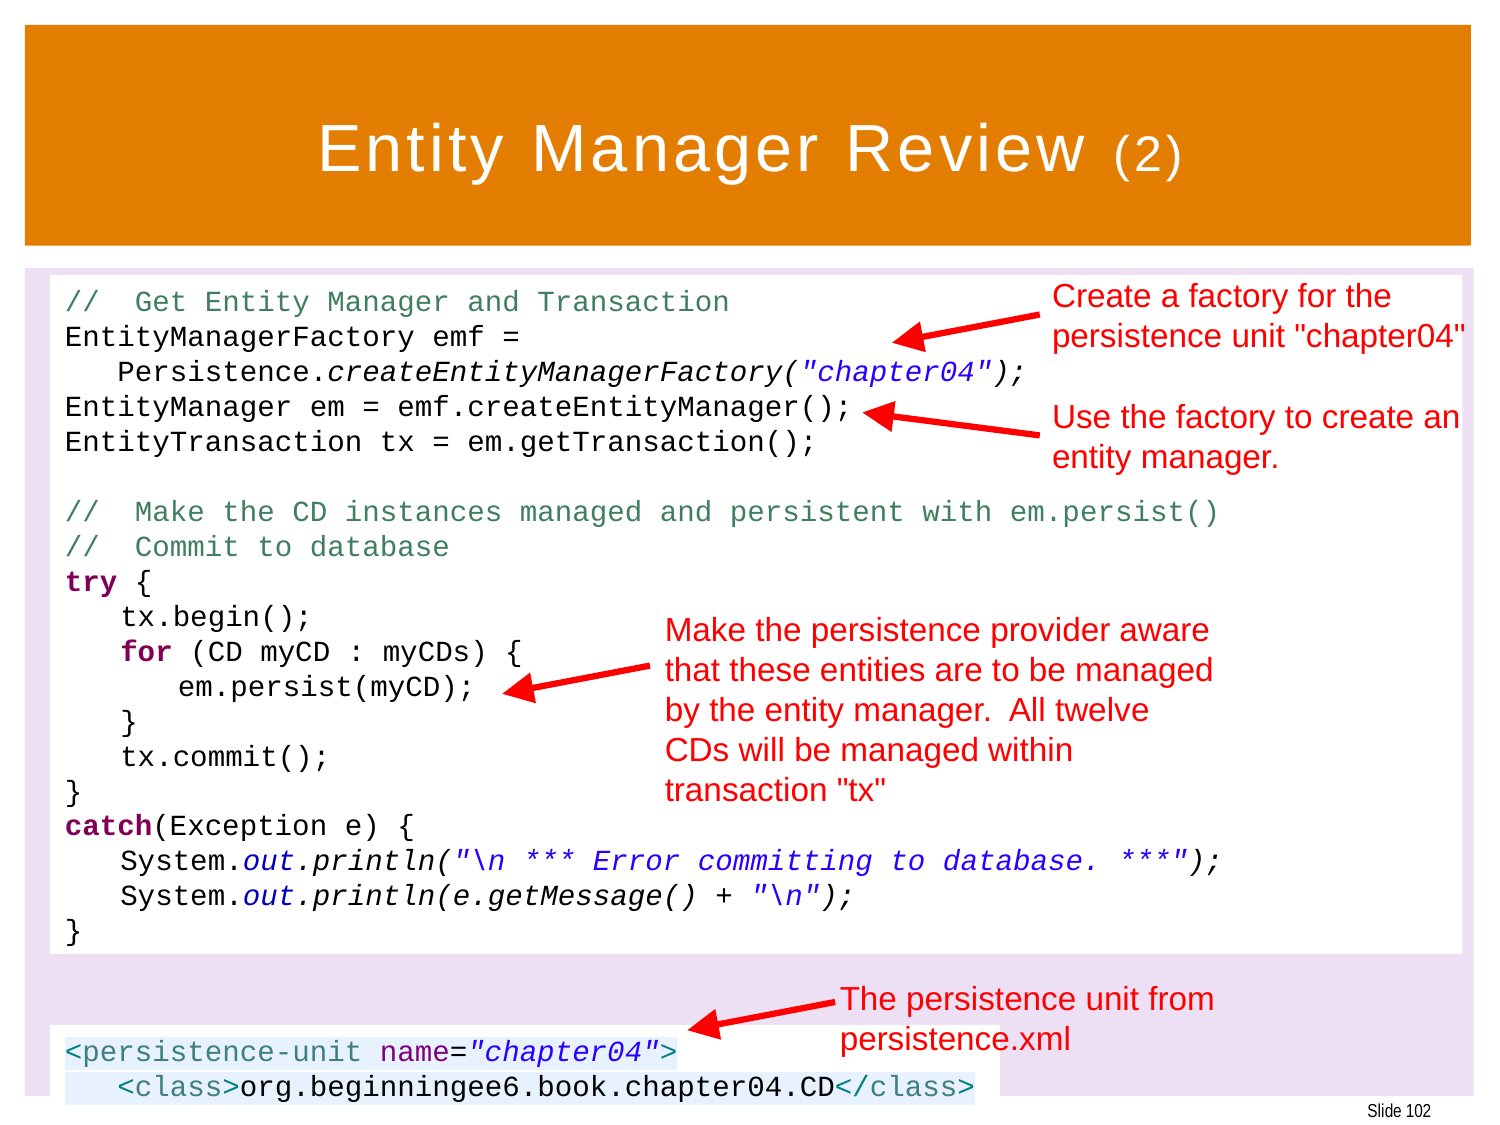

102
# Entity Manager Review (2)
Create a factory for the
persistence unit "chapter04"
//  Get Entity Manager and Transaction
EntityManagerFactory emf =
   Persistence.createEntityManagerFactory("chapter04");
EntityManager em = emf.createEntityManager();
EntityTransaction tx = em.getTransaction();

//  Make the CD instances managed and persistent with em.persist()
//  Commit to database
try {
	tx.begin();
	for (CD myCD : myCDs) {
		em.persist(myCD);
	}
	tx.commit();
}
catch(Exception e) {
	System.out.println("\n *** Error committing to database. ***");
	System.out.println(e.getMessage() + "\n");
}

Use the factory to create an entity manager.
Make the persistence provider aware that these entities are to be managed by the entity manager.  All twelve CDs will be managed within transaction "tx"
The persistence unit from persistence.xml
<persistence-unit name="chapter04">
   <class>org.beginningee6.book.chapter04.CD</class>